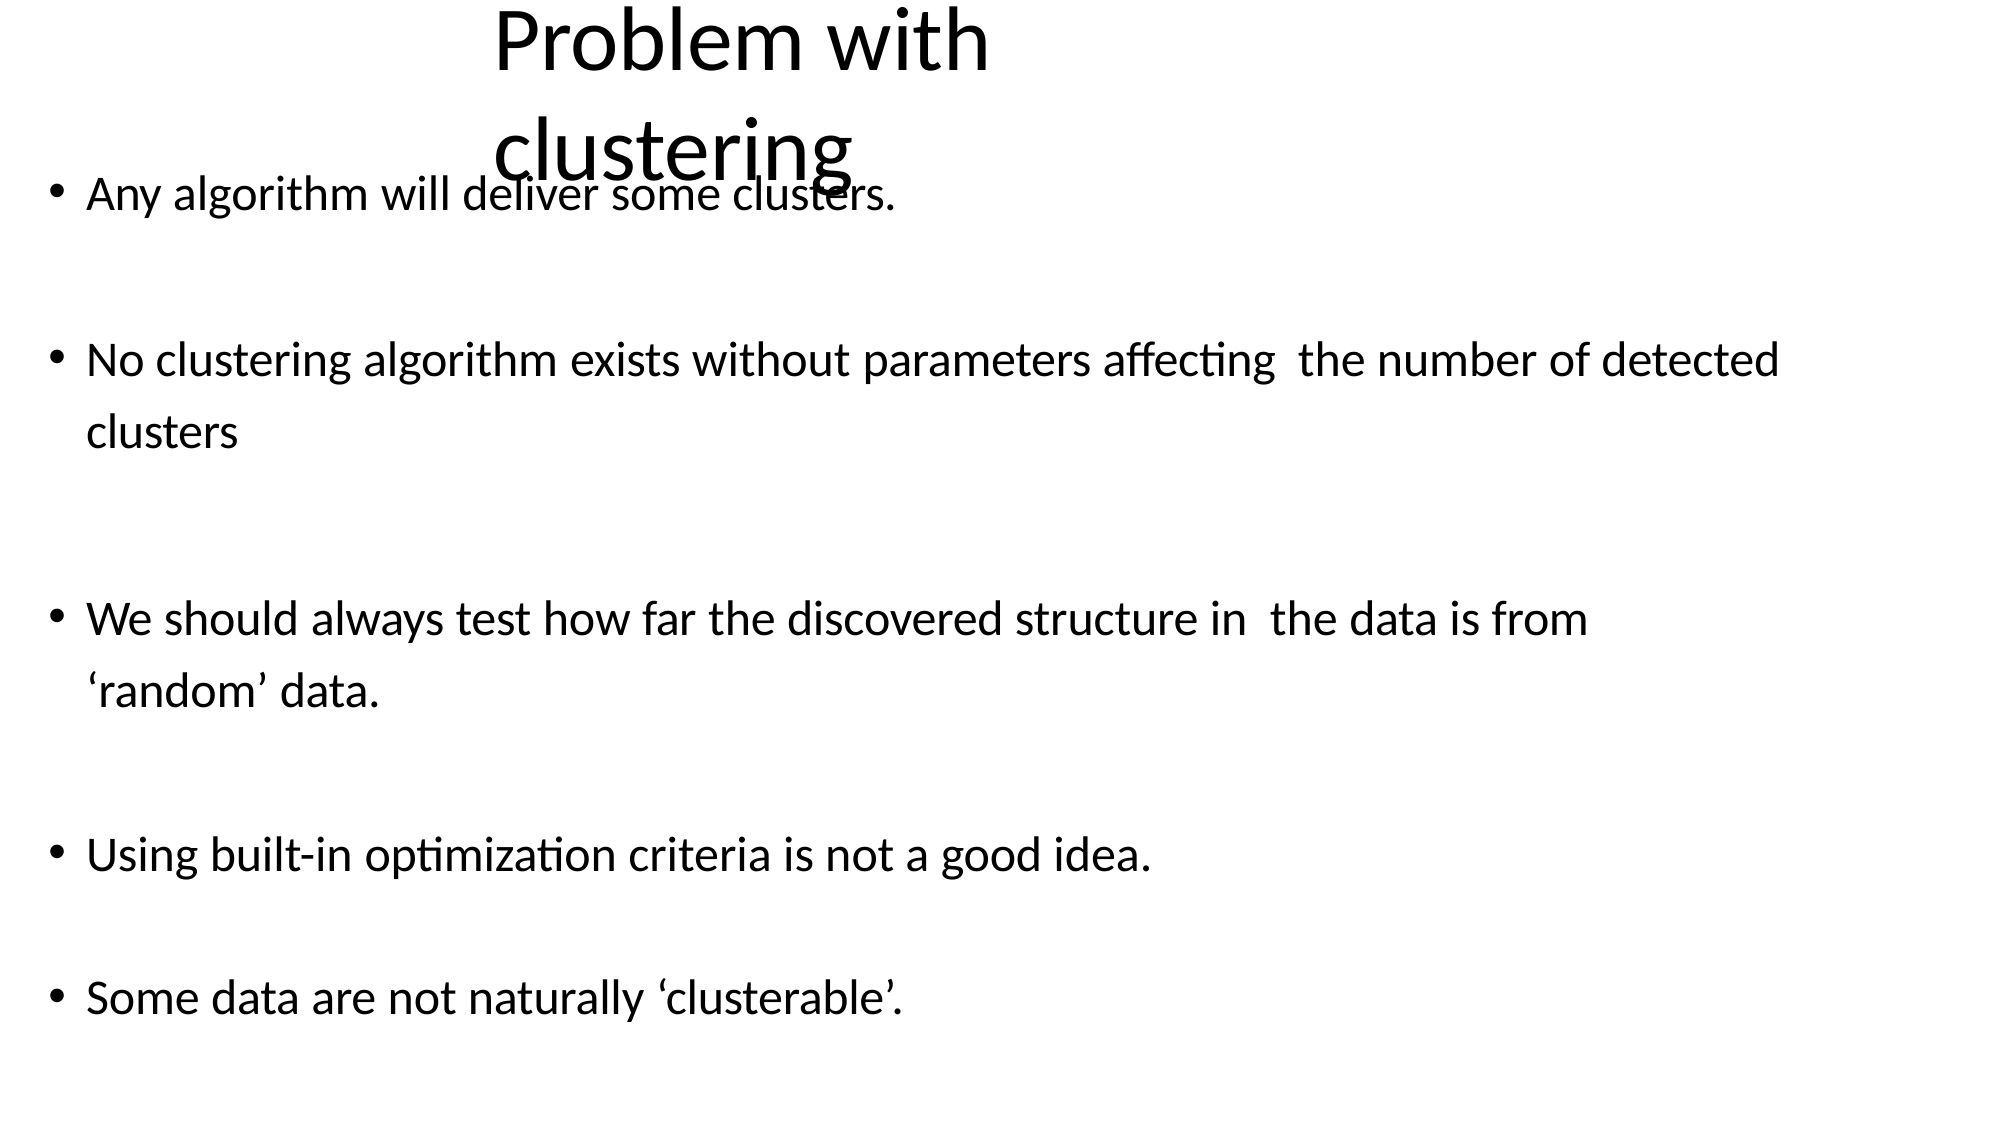

# Problem with clustering
Any algorithm will deliver some clusters.

No clustering algorithm exists without parameters affecting  the number of detected clusters

We should always test how far the discovered structure in  the data is from ‘random’ data.

Using built-in optimization criteria is not a good idea.

Some data are not naturally ‘clusterable’.